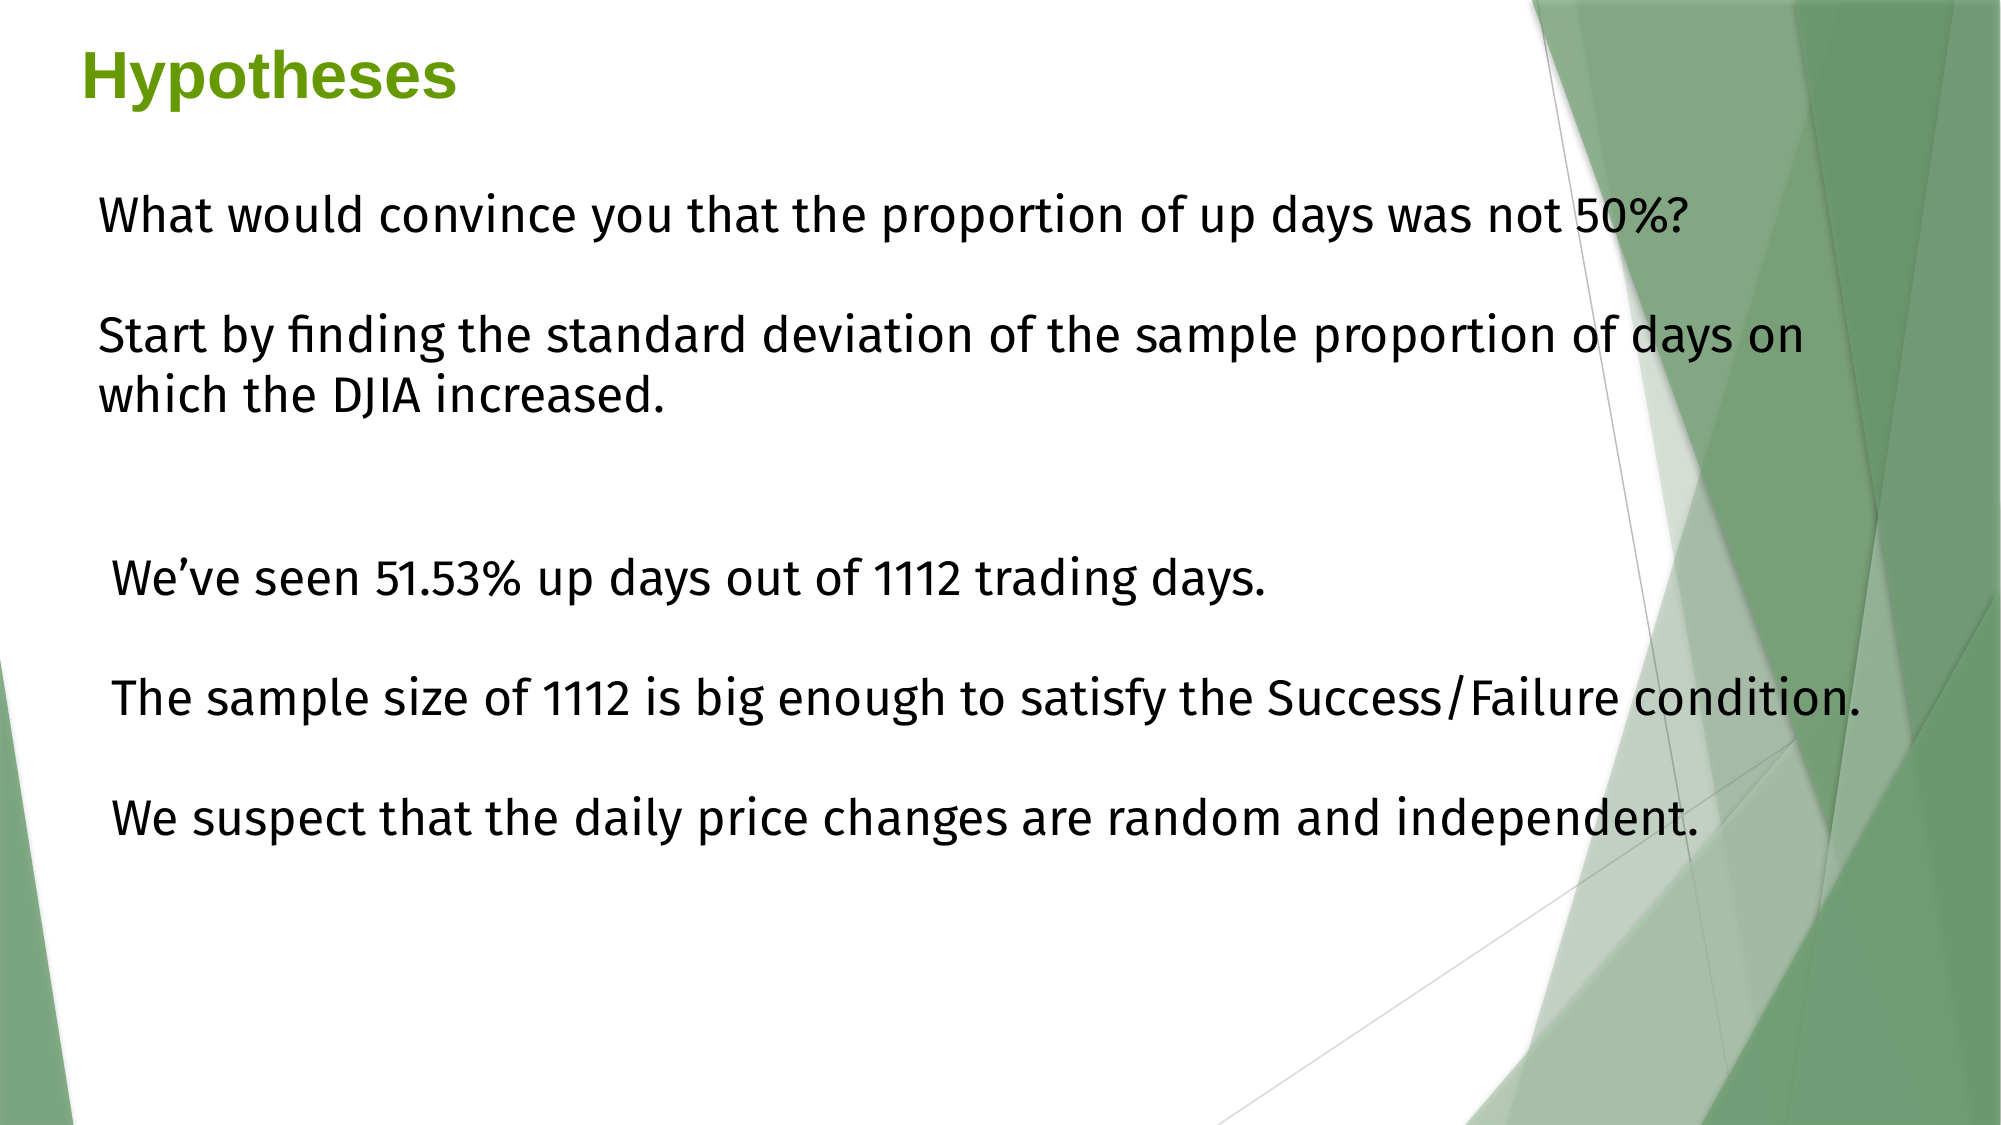

Hypotheses
What would convince you that the proportion of up days was not 50%?

Start by finding the standard deviation of the sample proportion of days on which the DJIA increased.
We’ve seen 51.53% up days out of 1112 trading days.

The sample size of 1112 is big enough to satisfy the Success/Failure condition.

We suspect that the daily price changes are random and independent.